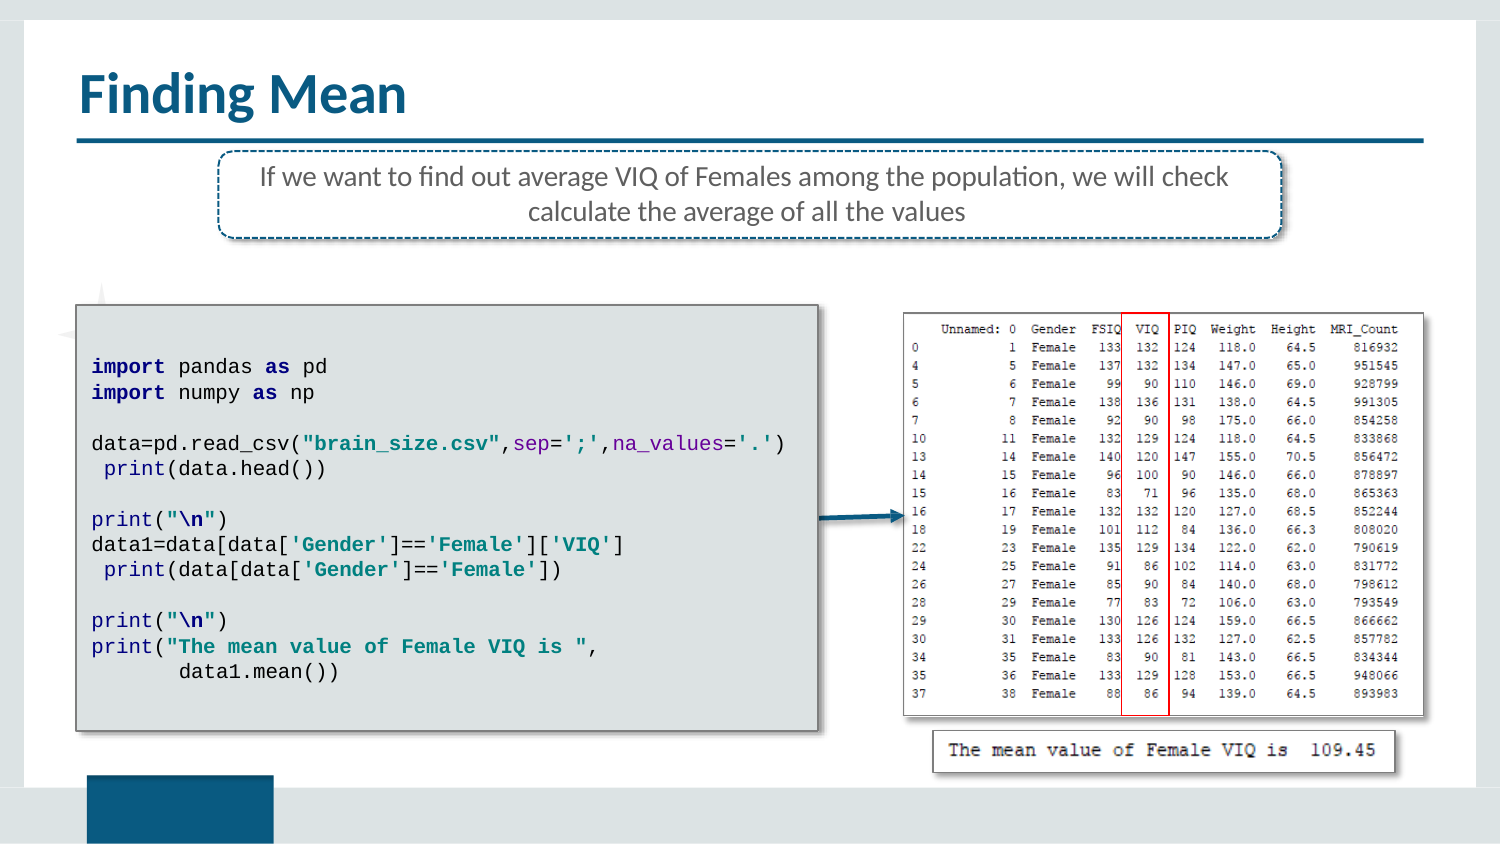

# Finding Mean

If we want to find out average VIQ of Females among the population, we will check  calculate the average of all the values

|  |  |  |
| --- | --- | --- |

import pandas as pd
import numpy as np

data=pd.read_csv("brain_size.csv",sep=';',na_values='.')  print(data.head())

print("\n")  data1=data[data['Gender']=='Female']['VIQ']  print(data[data['Gender']=='Female'])

print("\n")
print("The mean value of Female VIQ is ",  data1.mean())